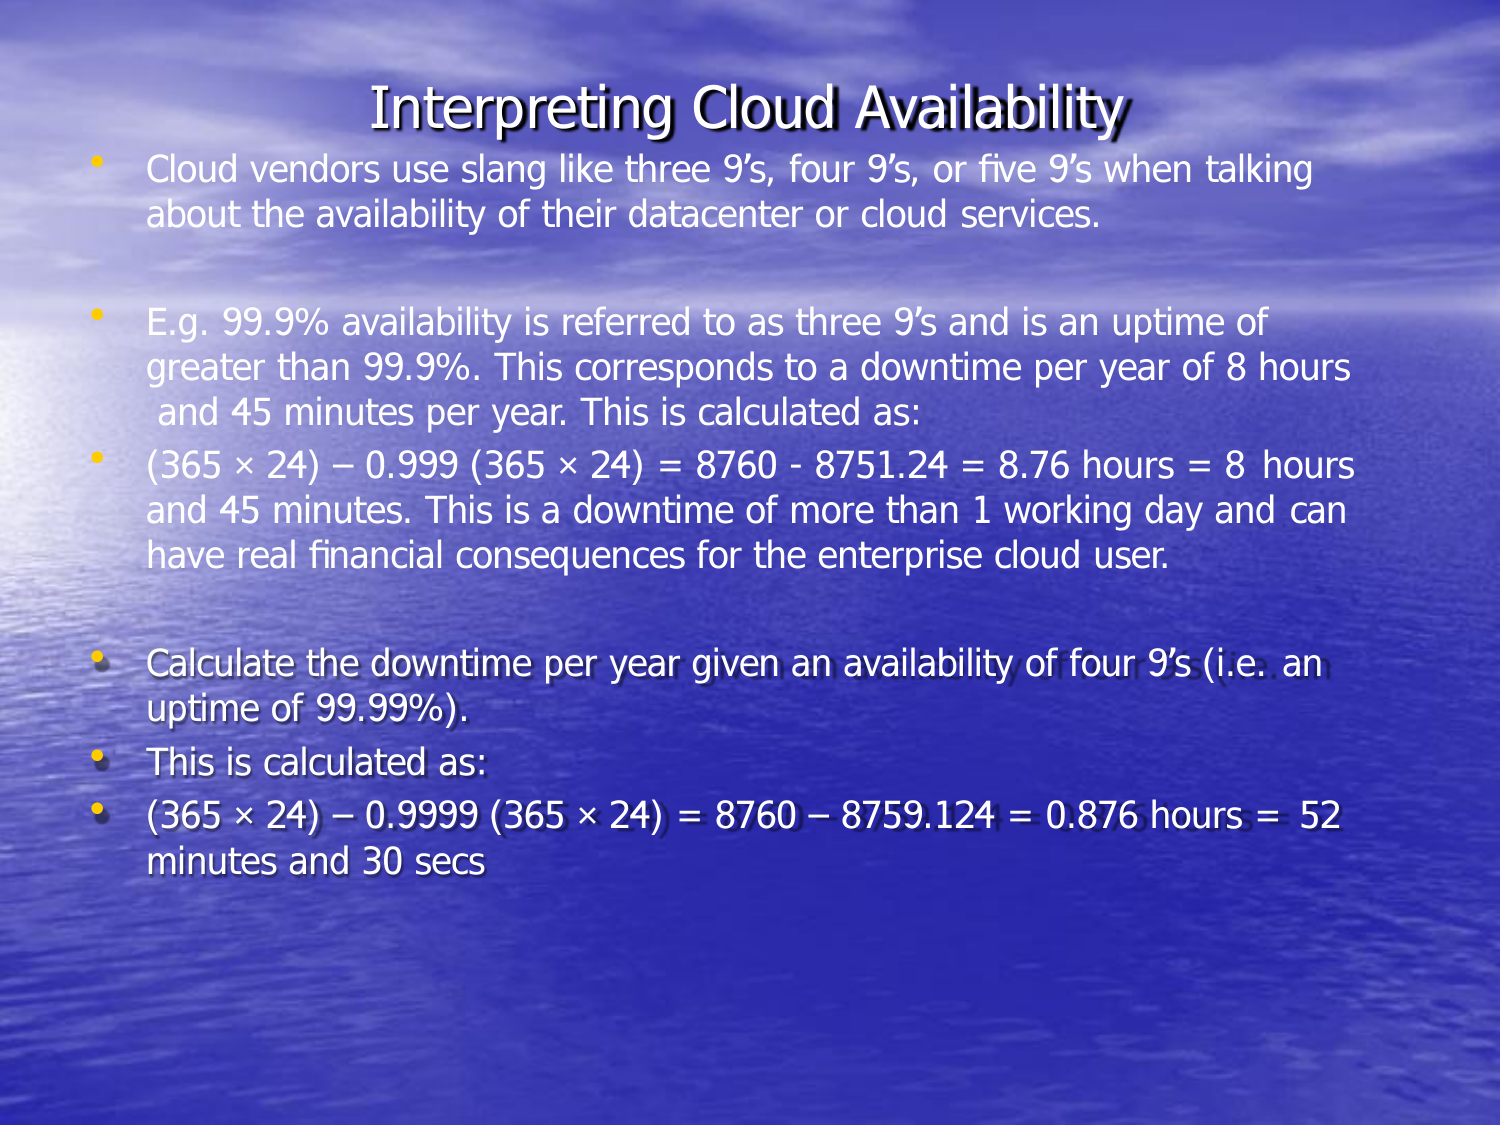

# Interpreting Cloud Availability
Cloud vendors use slang like three 9’s, four 9’s, or five 9’s when talking
about the availability of their datacenter or cloud services.

E.g. 99.9% availability is referred to as three 9’s and is an uptime of  greater than 99.9%. This corresponds to a downtime per year of 8 hours  and 45 minutes per year. This is calculated as:
(365 × 24) – 0.999 (365 × 24) = 8760 - 8751.24 = 8.76 hours = 8 hours
and 45 minutes. This is a downtime of more than 1 working day and can
have real financial consequences for the enterprise cloud user.

Calculate the downtime per year given an availability of four 9’s (i.e. an
uptime of 99.99%).
This is calculated as:
(365 × 24) – 0.9999 (365 × 24) = 8760 – 8759.124 = 0.876 hours = 52
minutes and 30 secs